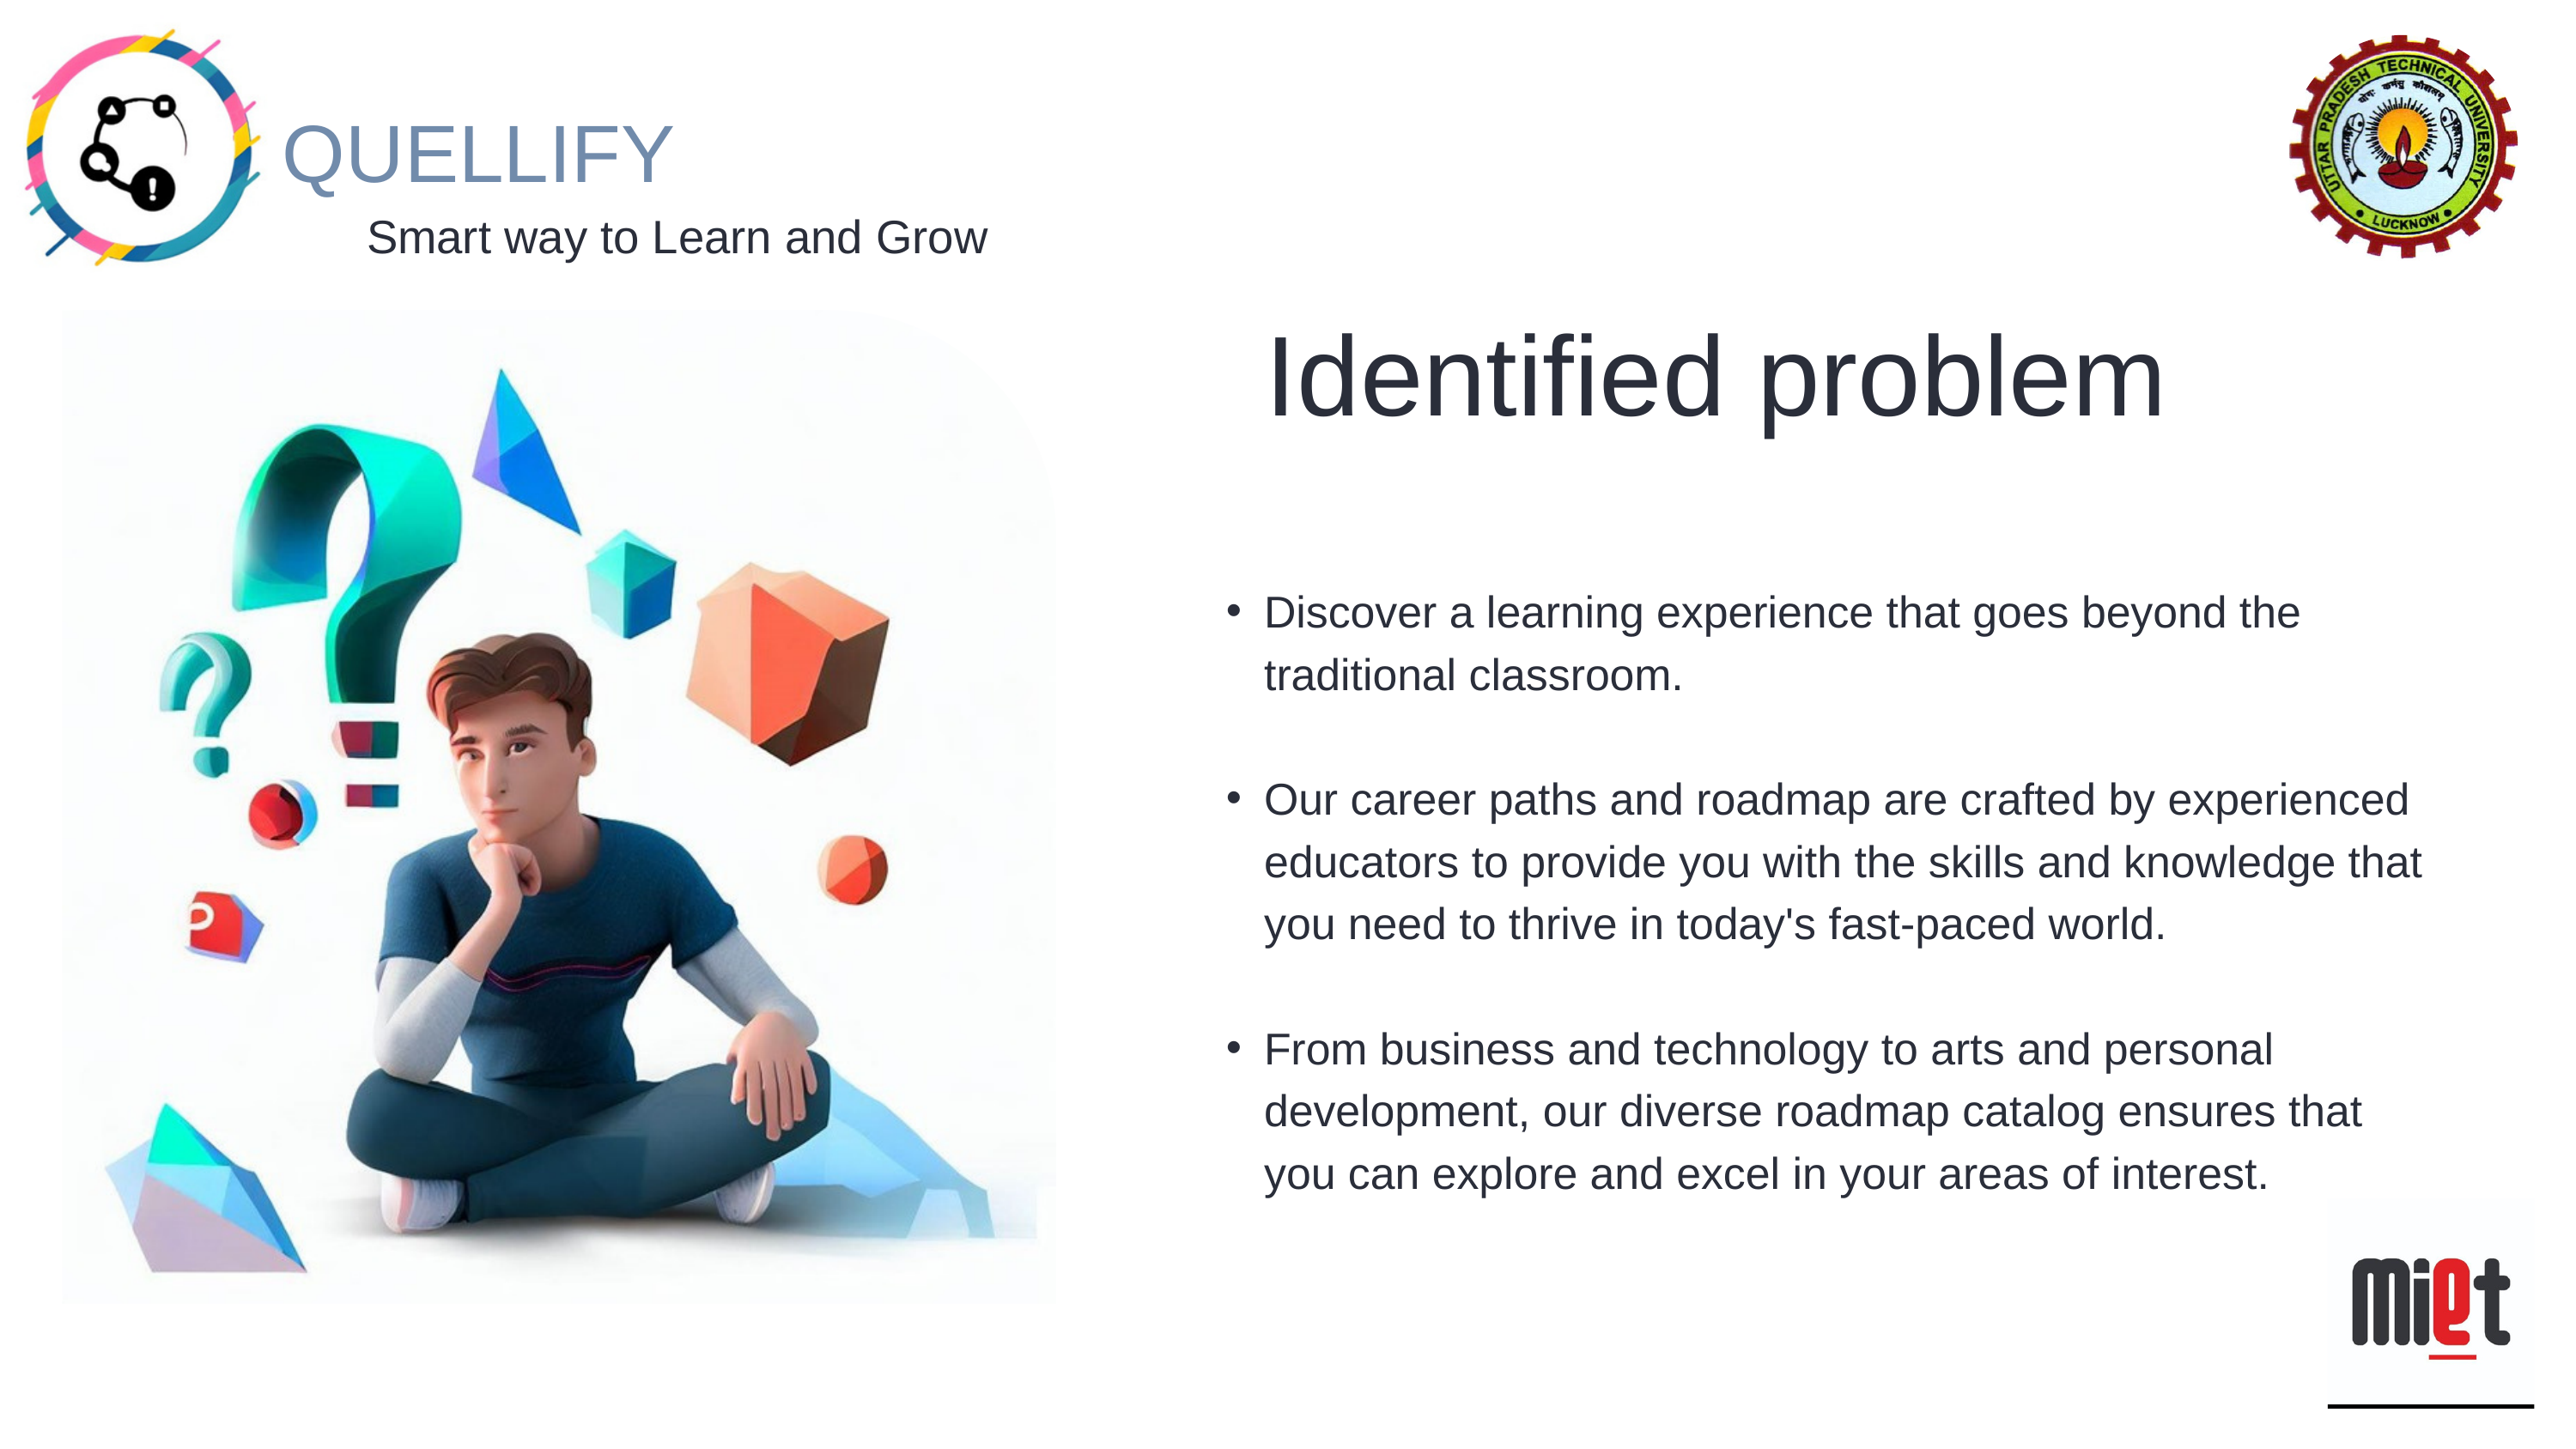

QUELLIFY
Smart way to Learn and Grow
Identified problem

Discover a learning experience that goes beyond the traditional classroom.

Our career paths and roadmap are crafted by experienced educators to provide you with the skills and knowledge that you need to thrive in today's fast-paced world.

From business and technology to arts and personal development, our diverse roadmap catalog ensures that you can explore and excel in your areas of interest.